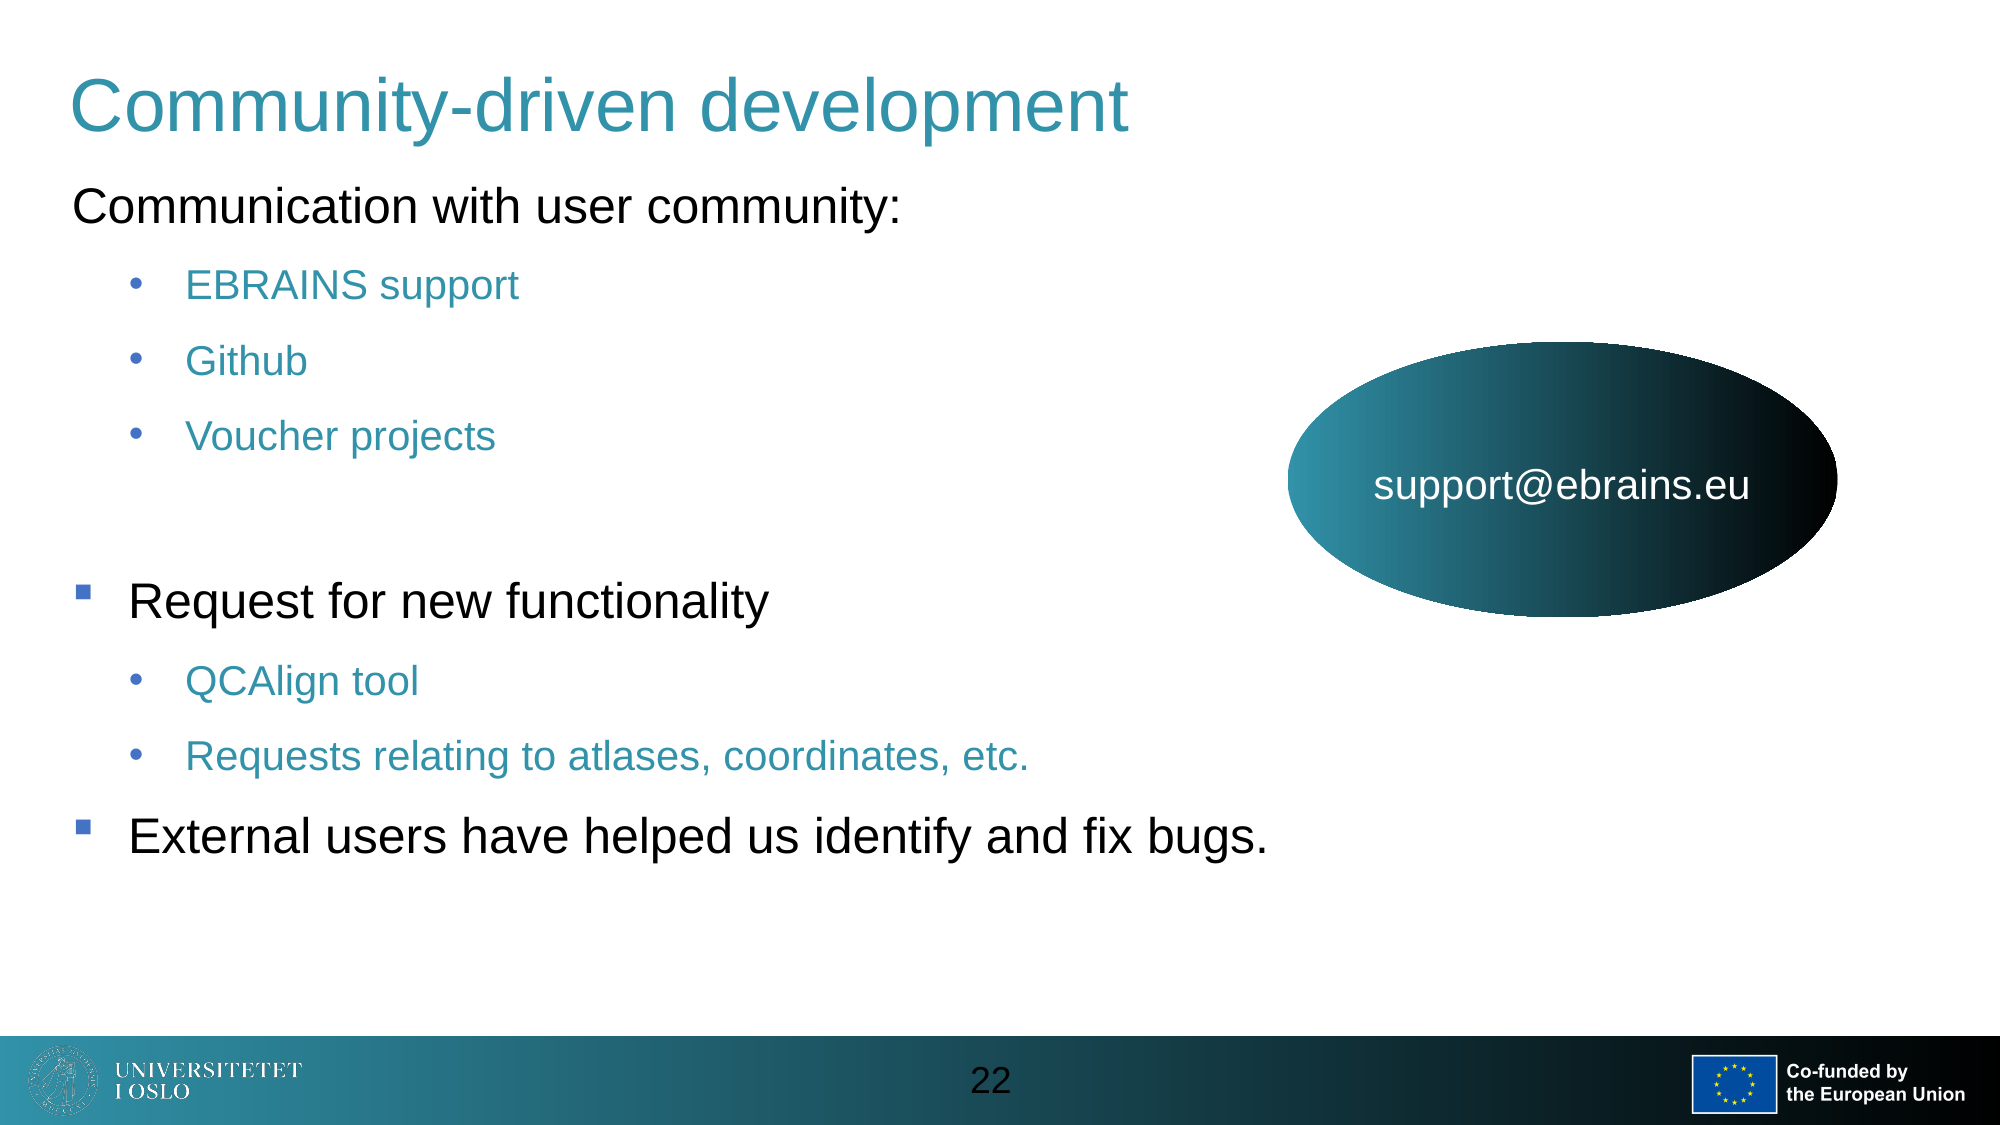

# Community-driven development
Communication with user community:
EBRAINS support
Github
Voucher projects

Request for new functionality
QCAlign tool
Requests relating to atlases, coordinates, etc.
External users have helped us identify and fix bugs.

support@ebrains.eu
22